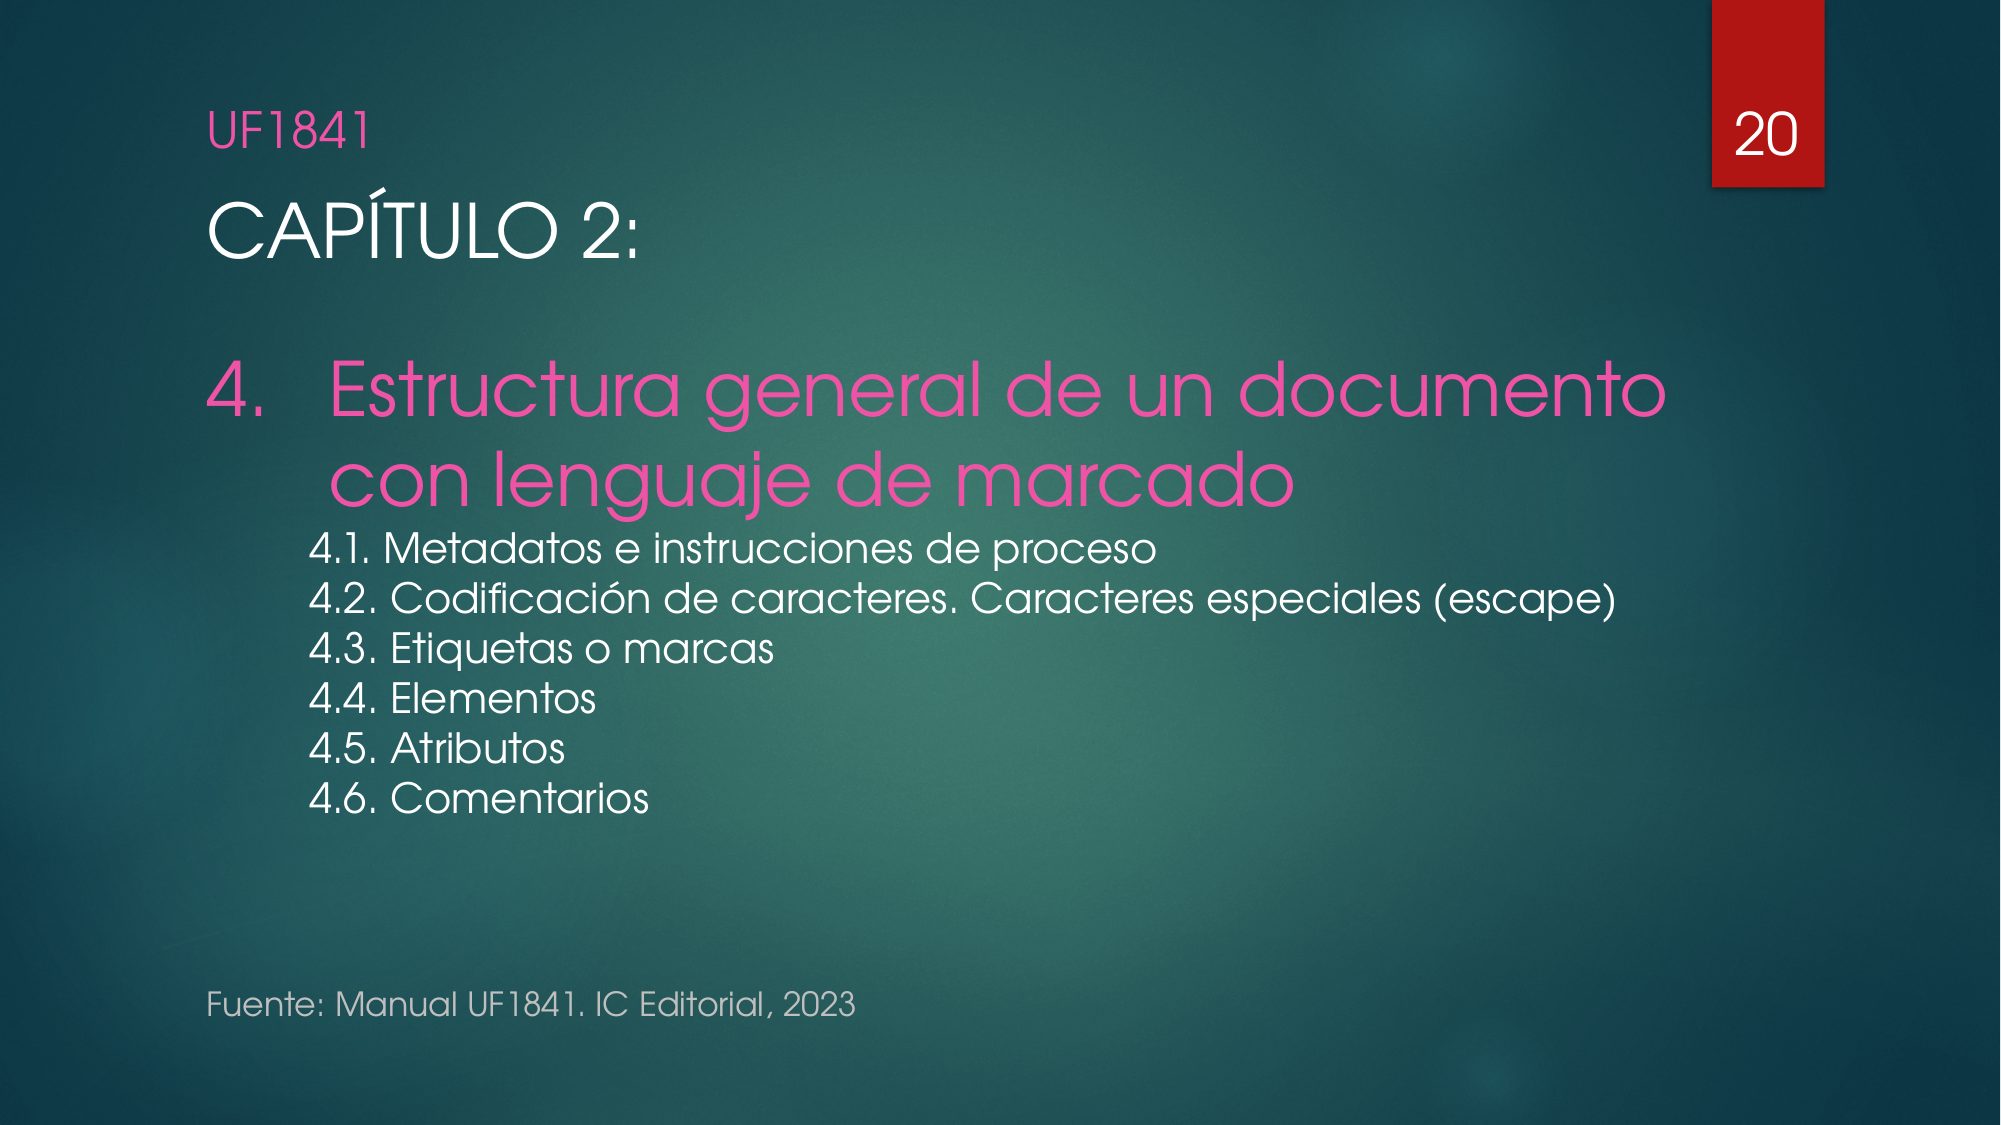

20
UF1841
# CAPÍTULO 2:
Estructura general de un documento con lenguaje de marcado
4.1. Metadatos e instrucciones de proceso
4.2. Codificación de caracteres. Caracteres especiales (escape)
4.3. Etiquetas o marcas
4.4. Elementos
4.5. Atributos
4.6. Comentarios
Fuente: Manual UF1841. IC Editorial, 2023